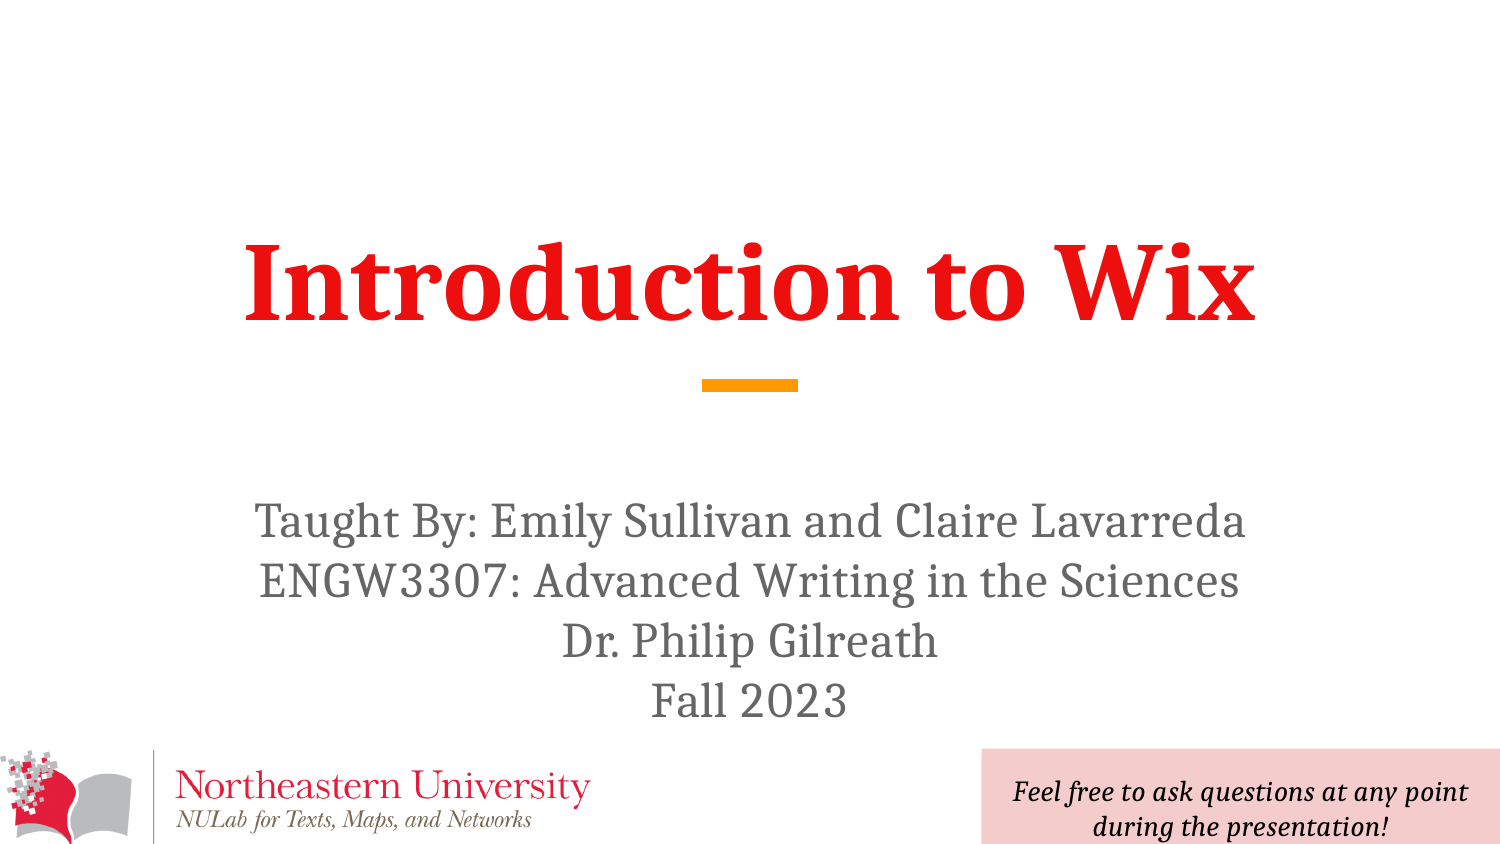

# Introduction to Wix
Taught By: Emily Sullivan and Claire Lavarreda
ENGW3307: Advanced Writing in the Sciences
Dr. Philip Gilreath
Fall 2023